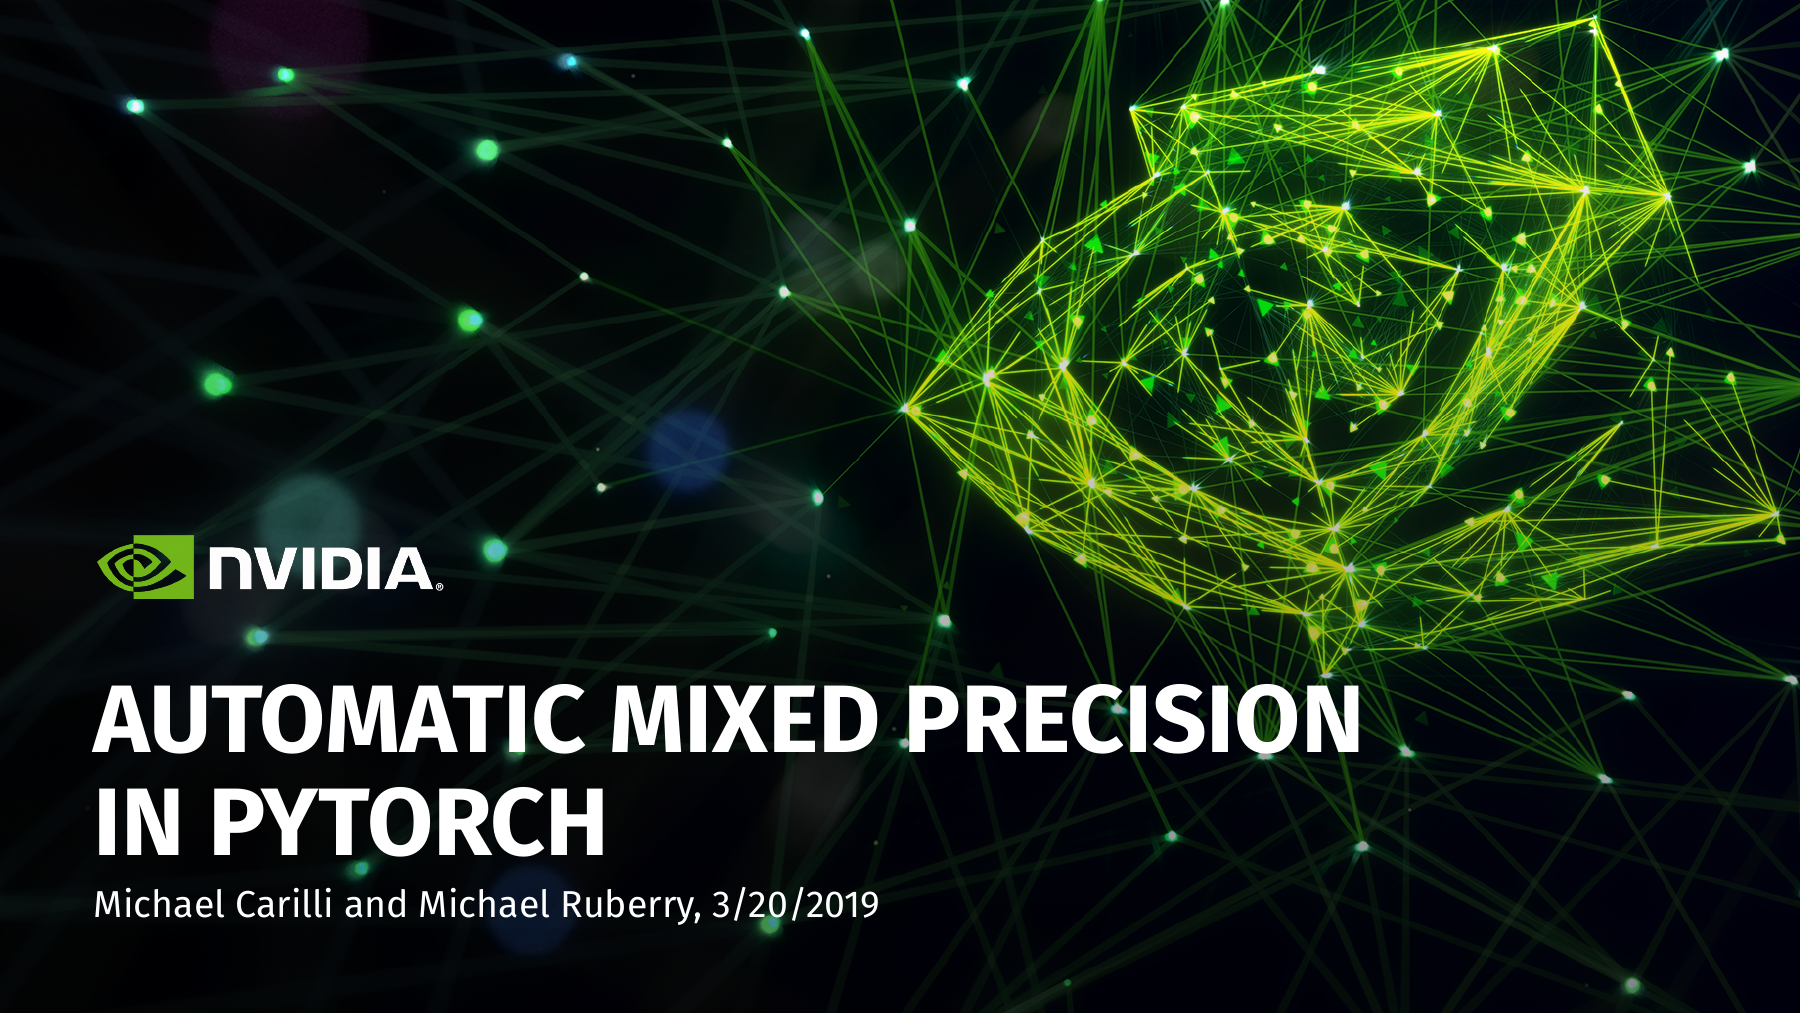

# Automatic mixed precision in pytorch
Michael Carilli and Michael Ruberry, 3/20/2019